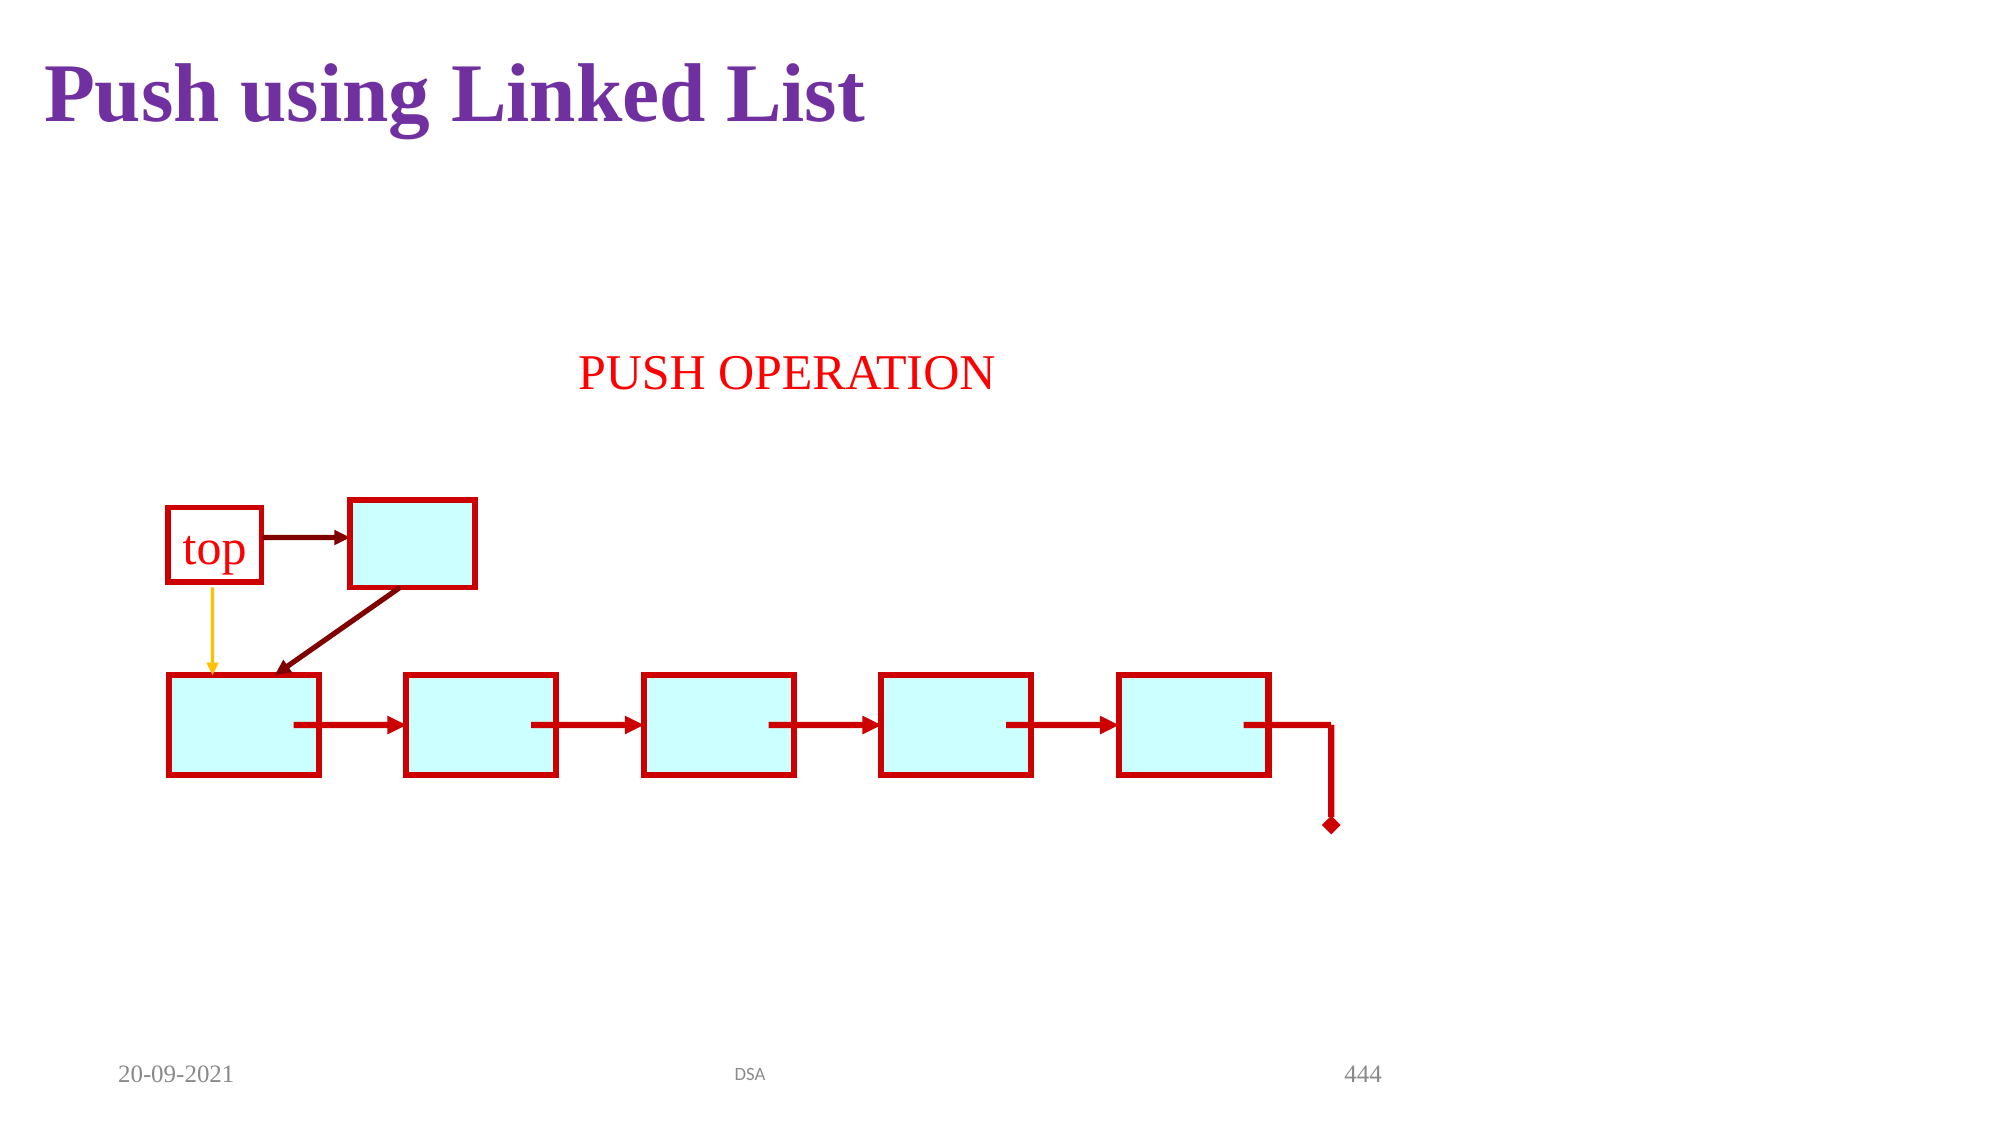

Push using Linked List
PUSH OPERATION

top

20-09-2021
DSA
444